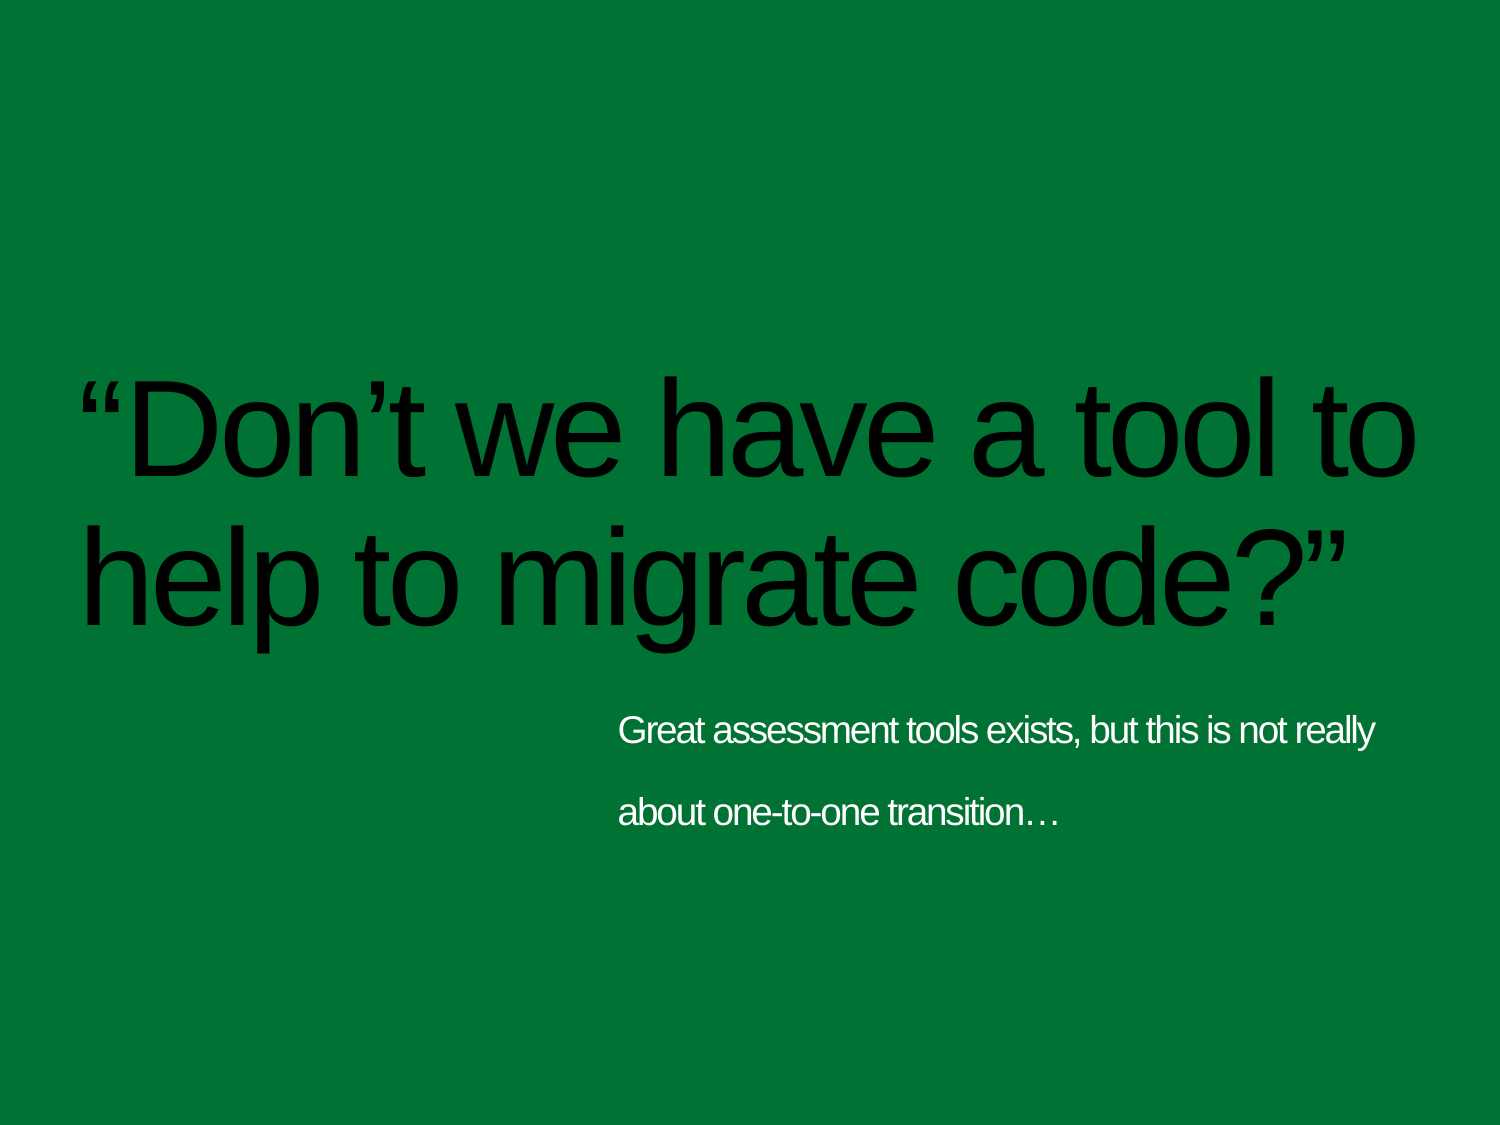

# “Don’t we have a tool to help to migrate code?”
Great assessment tools exists, but this is not really about one-to-one transition…